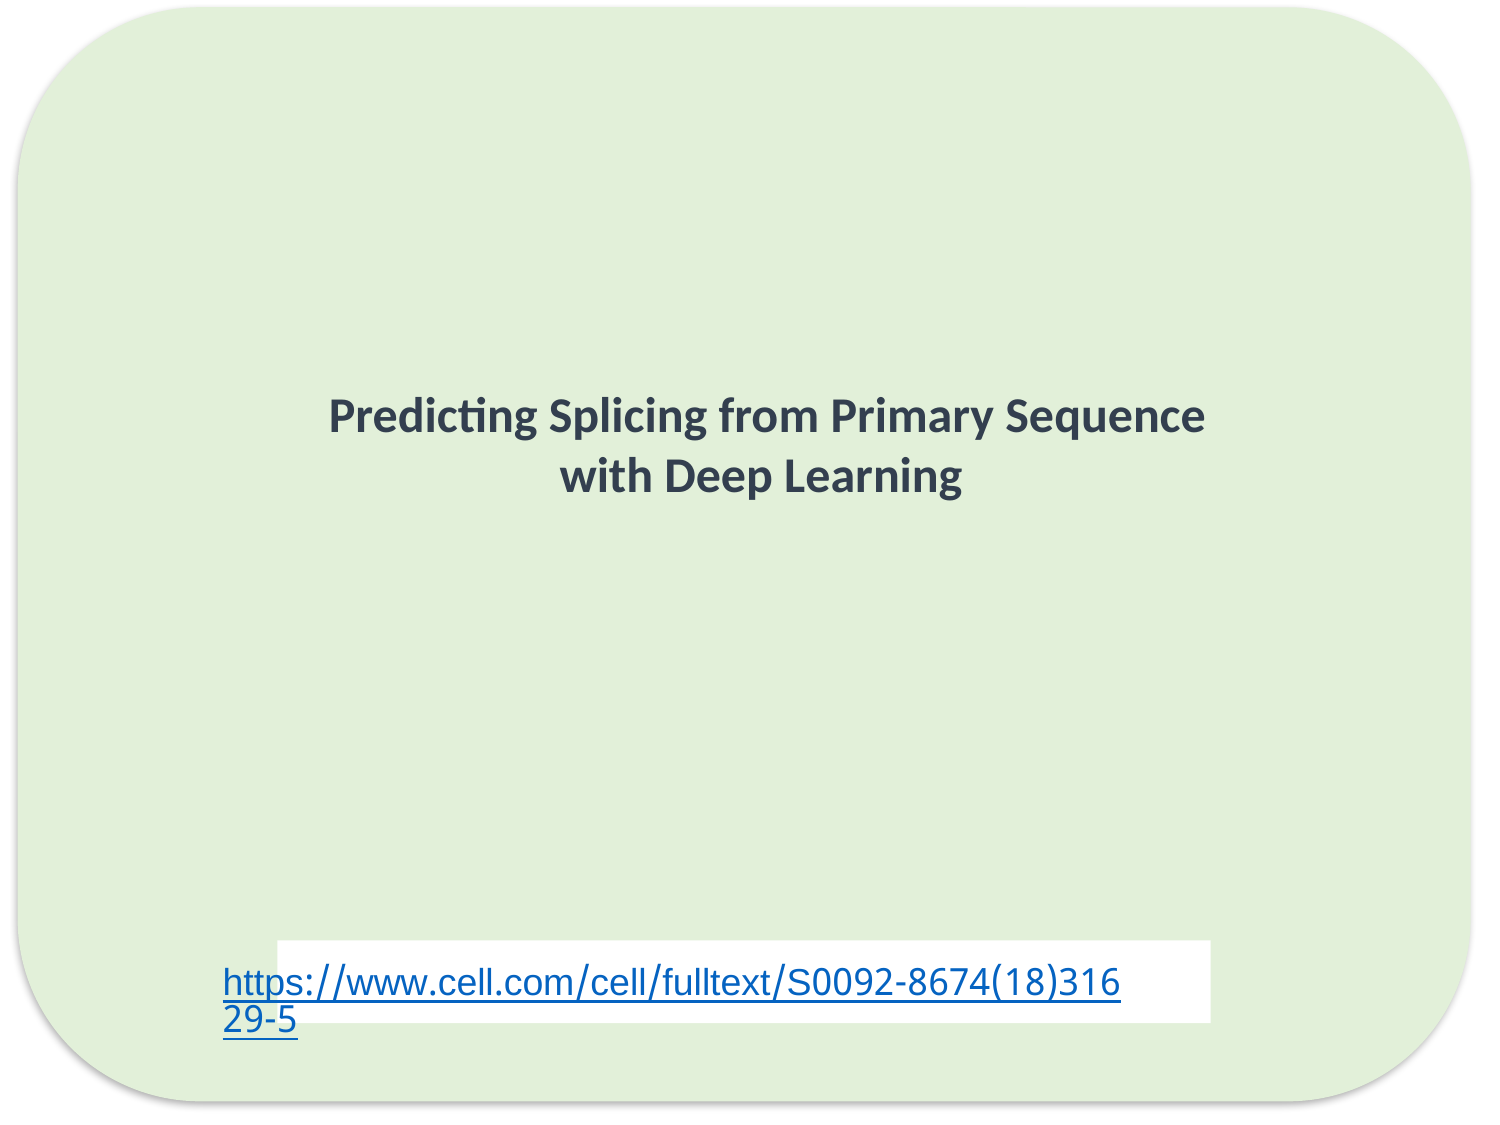

Predicting Splicing from Primary Sequence
 with Deep Learning
https://www.cell.com/cell/fulltext/S0092-8674(18)31629-5